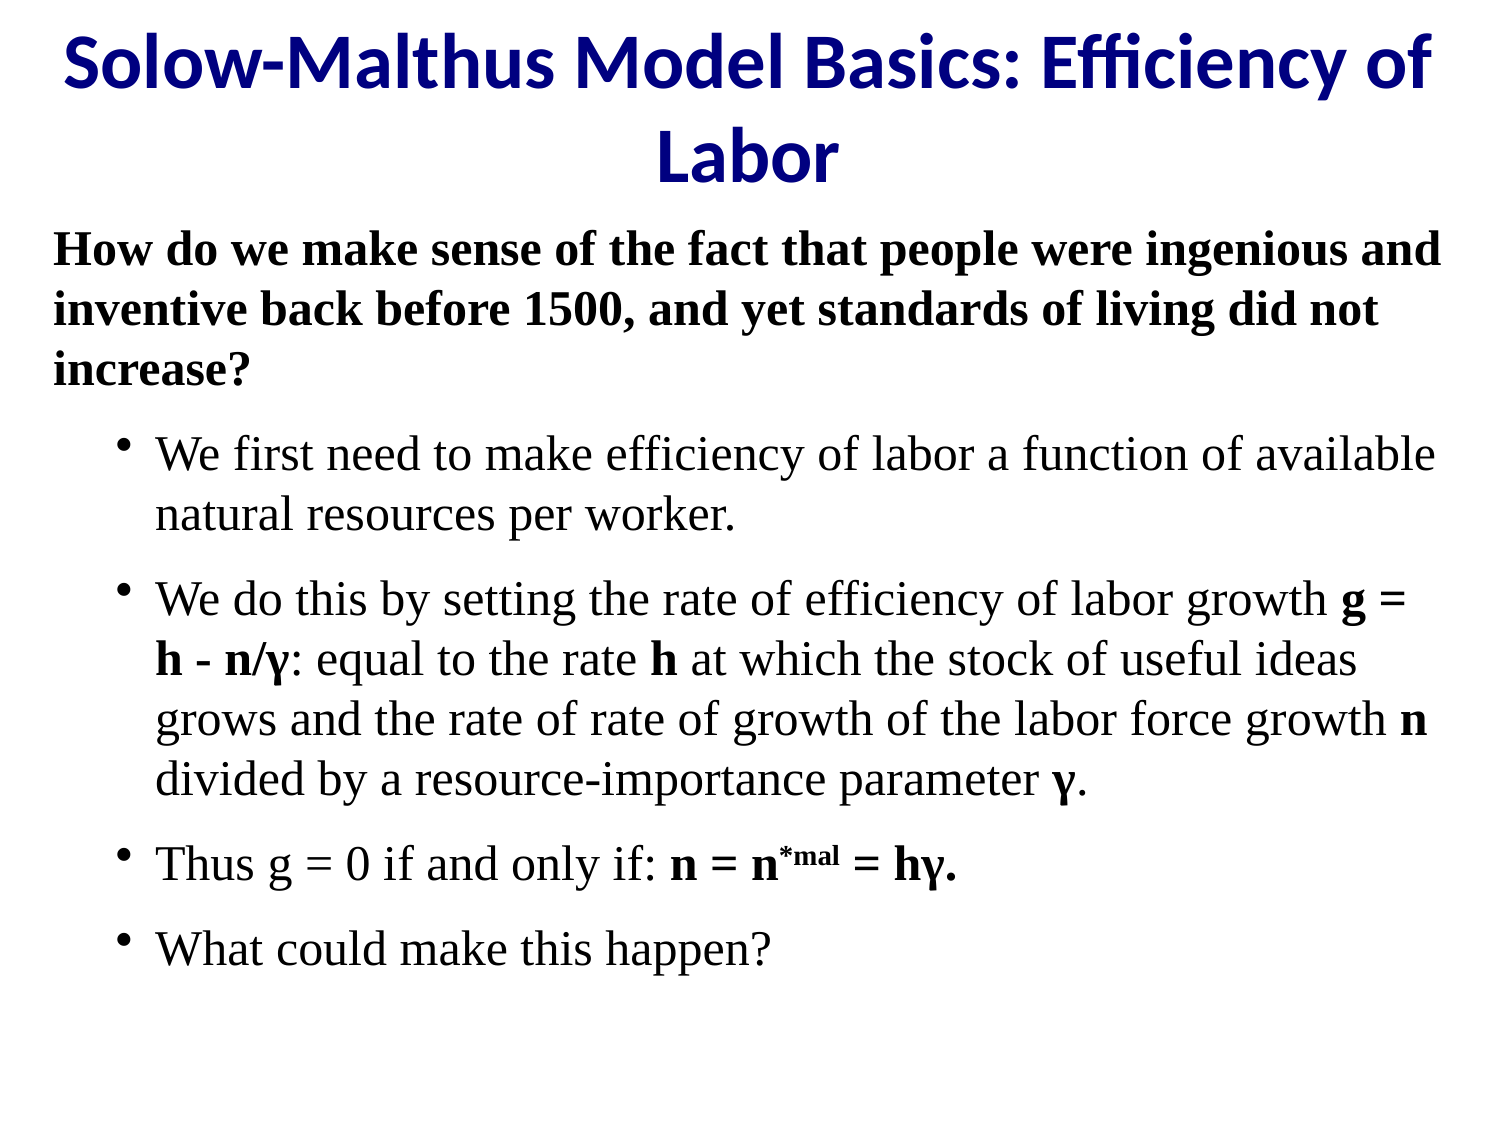

Solow-Malthus Model Basics: Efficiency of Labor
How do we make sense of the fact that people were ingenious and inventive back before 1500, and yet standards of living did not increase?
We first need to make efficiency of labor a function of available natural resources per worker.
We do this by setting the rate of efficiency of labor growth g = h - n/γ: equal to the rate h at which the stock of useful ideas grows and the rate of rate of growth of the labor force growth n divided by a resource-importance parameter γ.
Thus g = 0 if and only if: n = n*mal = hγ.
What could make this happen?